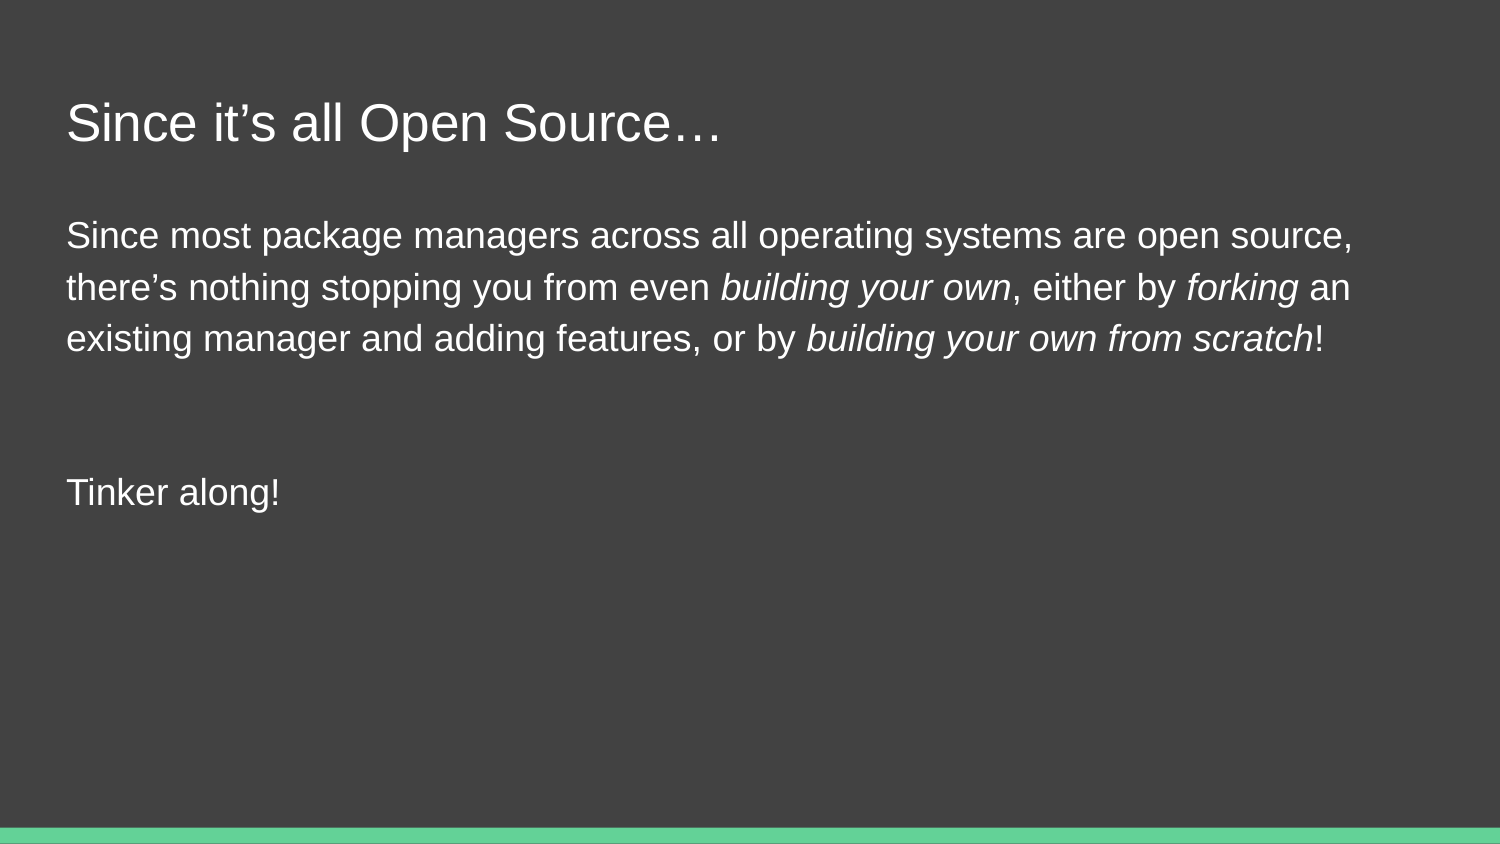

# Since it’s all Open Source…
Since most package managers across all operating systems are open source, there’s nothing stopping you from even building your own, either by forking an existing manager and adding features, or by building your own from scratch!

Tinker along!